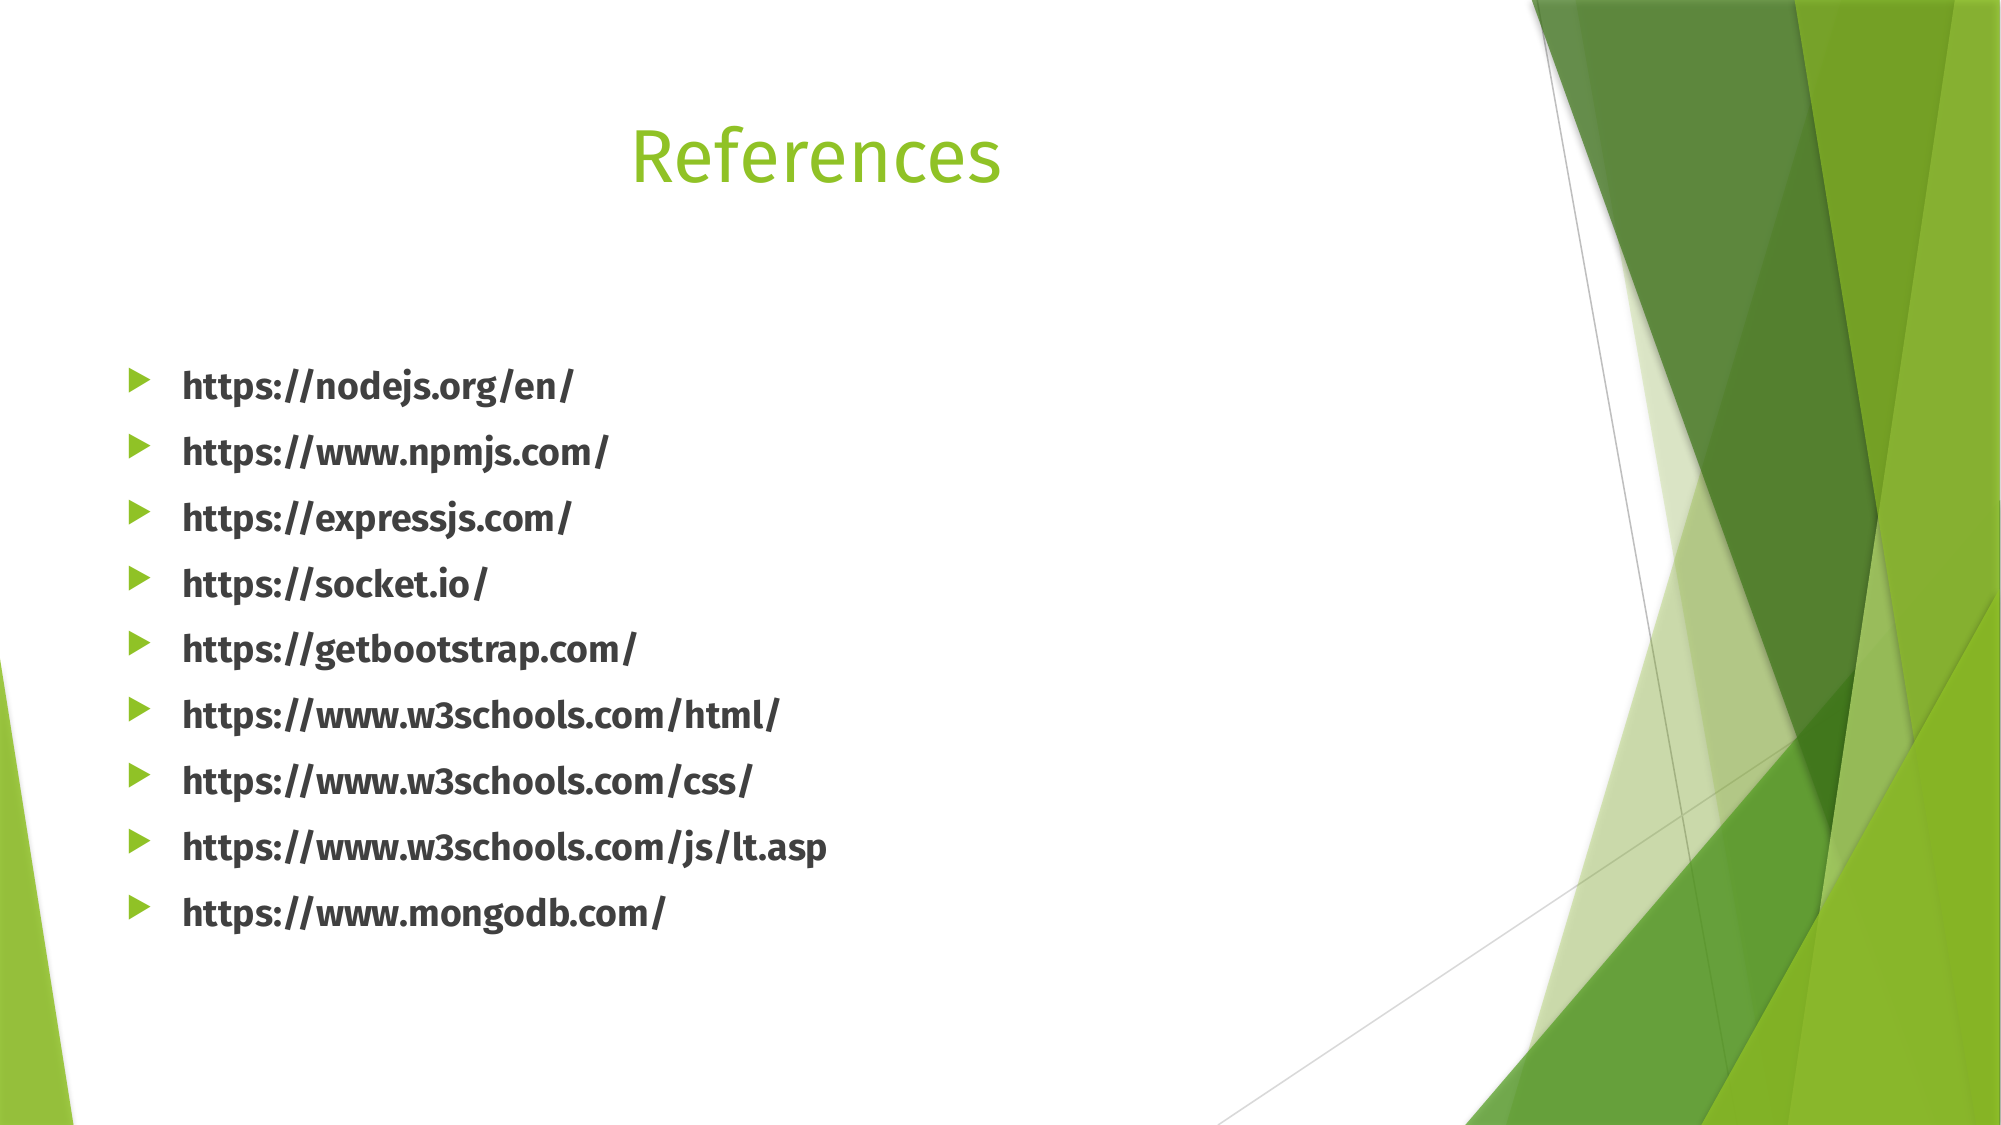

# References
https://nodejs.org/en/
https://www.npmjs.com/
https://expressjs.com/
https://socket.io/
https://getbootstrap.com/
https://www.w3schools.com/html/
https://www.w3schools.com/css/
https://www.w3schools.com/js/lt.asp
https://www.mongodb.com/